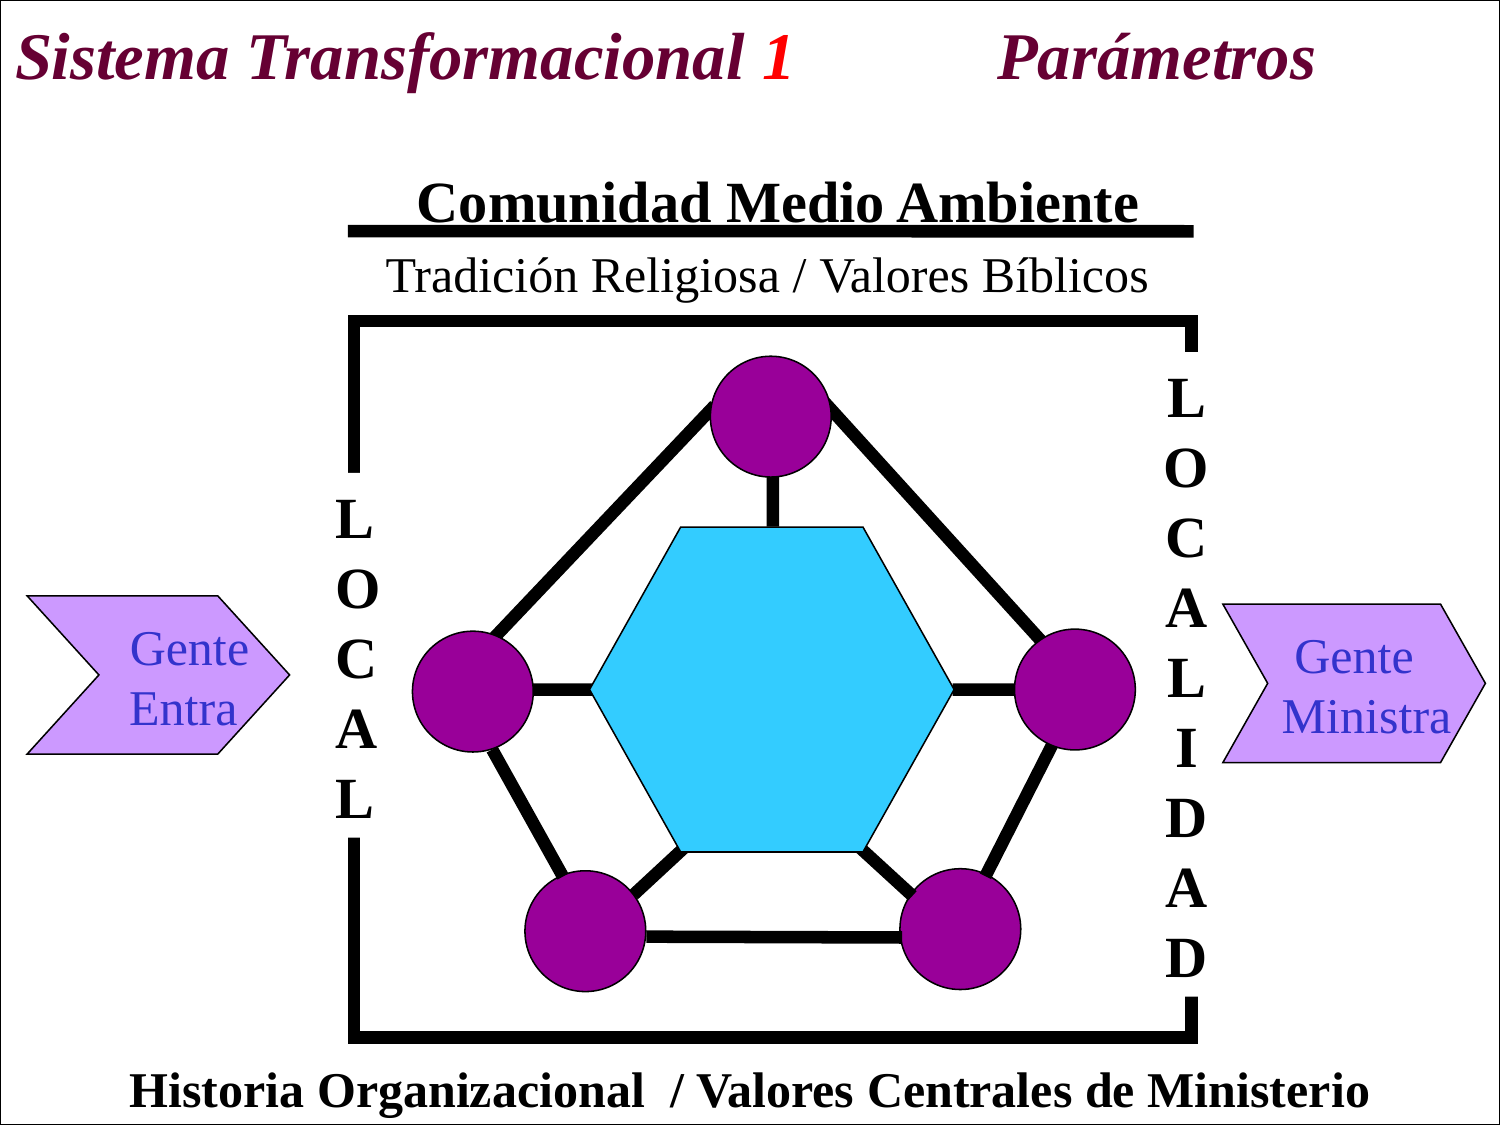

# Sistema Transformacional 1            Parámetros
Comunidad Medio Ambiente

Tradición Religiosa / Valores Bíblicos

LOCALIDAD

LOCAL

     Gente
    Entra
Gente
  Ministra

Historia Organizacional  / Valores Centrales de Ministerio